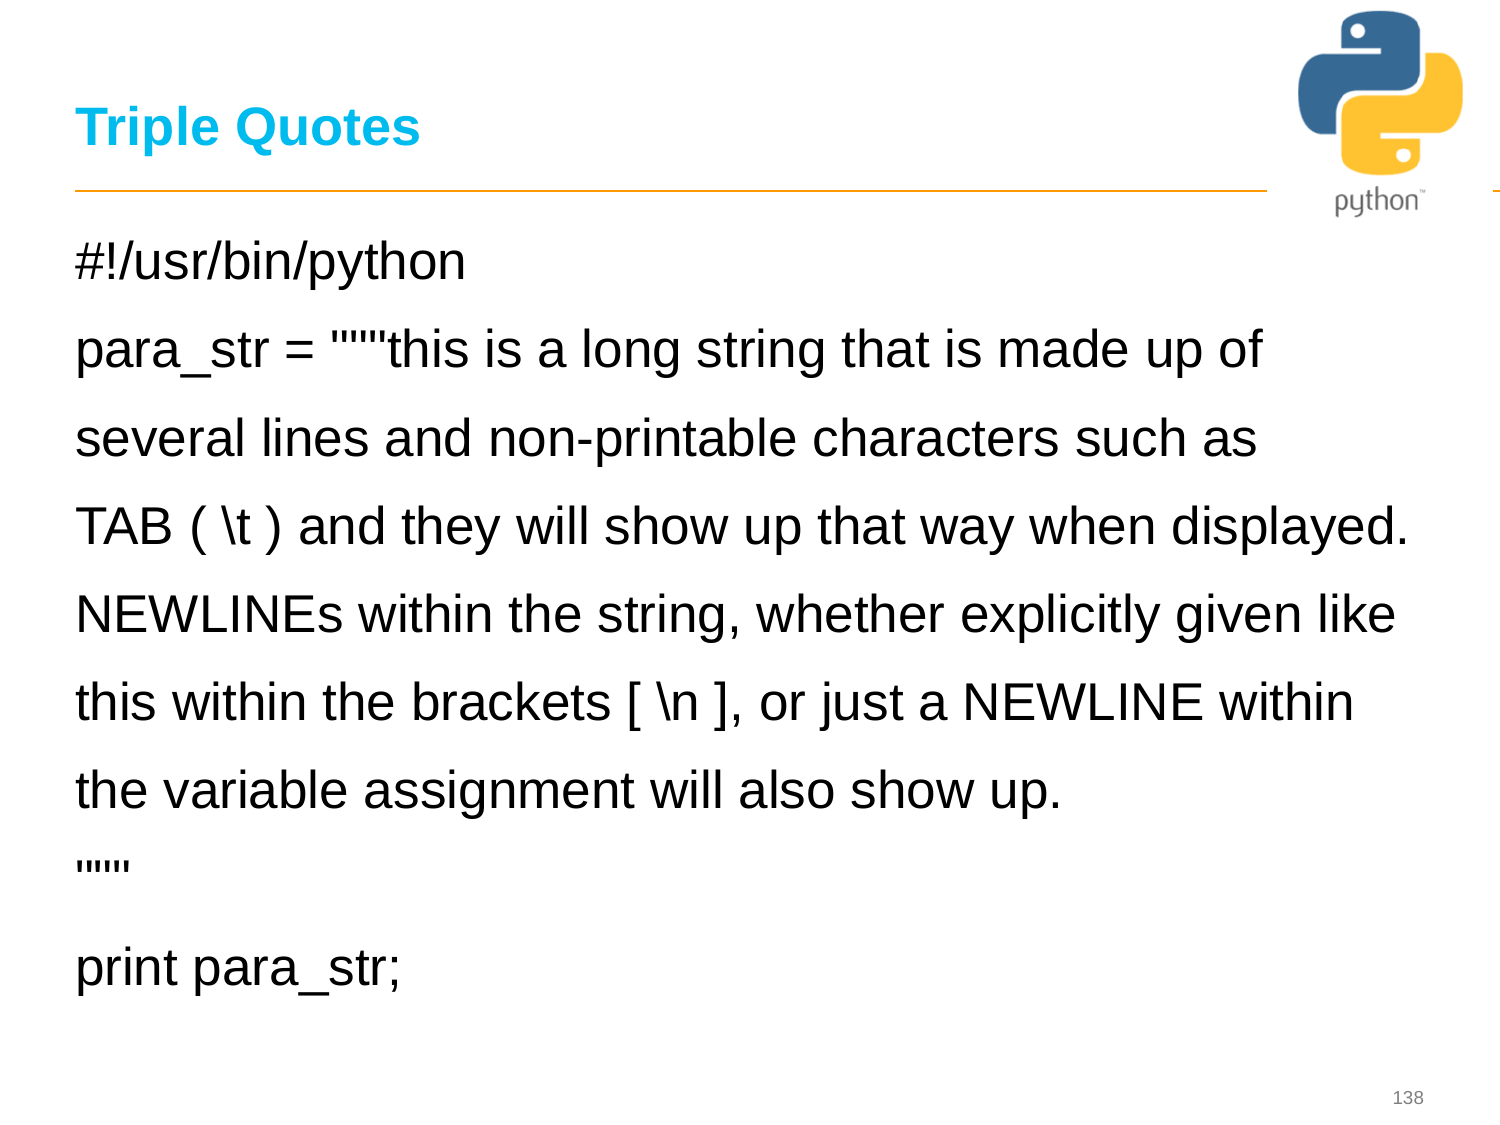

138
# Triple Quotes
#!/usr/bin/python
para_str = """this is a long string that is made up of
several lines and non-printable characters such as
TAB ( \t ) and they will show up that way when displayed.
NEWLINEs within the string, whether explicitly given like
this within the brackets [ \n ], or just a NEWLINE within
the variable assignment will also show up.
"""
print para_str;